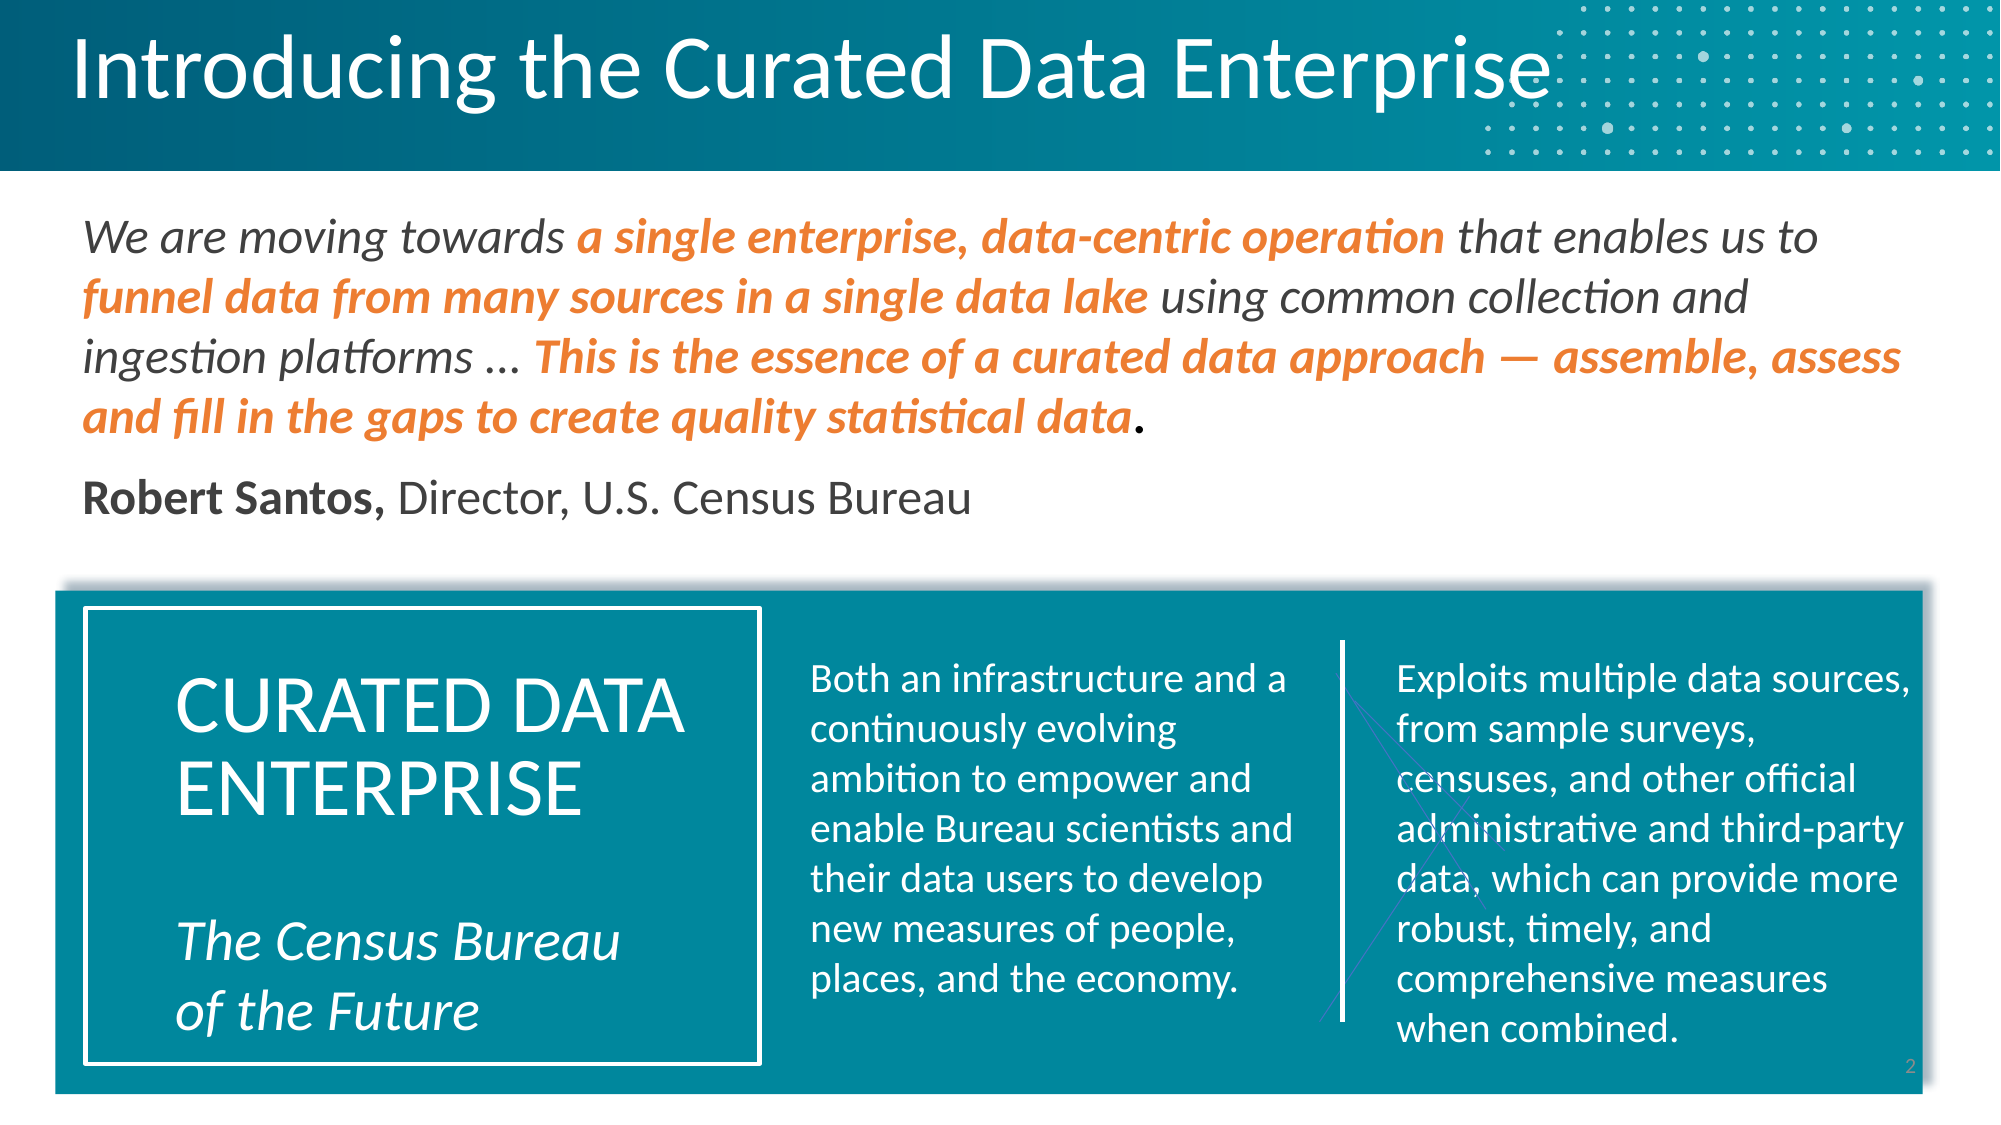

# Introducing the Curated Data Enterprise
We are moving towards a single enterprise, data-centric operation that enables us to funnel data from many sources in a single data lake using common collection and ingestion platforms ... This is the essence of a curated data approach — assemble, assess and fill in the gaps to create quality statistical data.
Robert Santos, Director, U.S. Census Bureau

CURATED DATA
ENTERPRISE

The Census Bureau
of the Future

Exploits multiple data sources, from sample surveys, censuses, and other official administrative and third-party data, which can provide more robust, timely, and comprehensive measures when combined.

Both an infrastructure and a continuously evolving ambition to empower and enable Bureau scientists and their data users to develop new measures of people, places, and the economy.

2